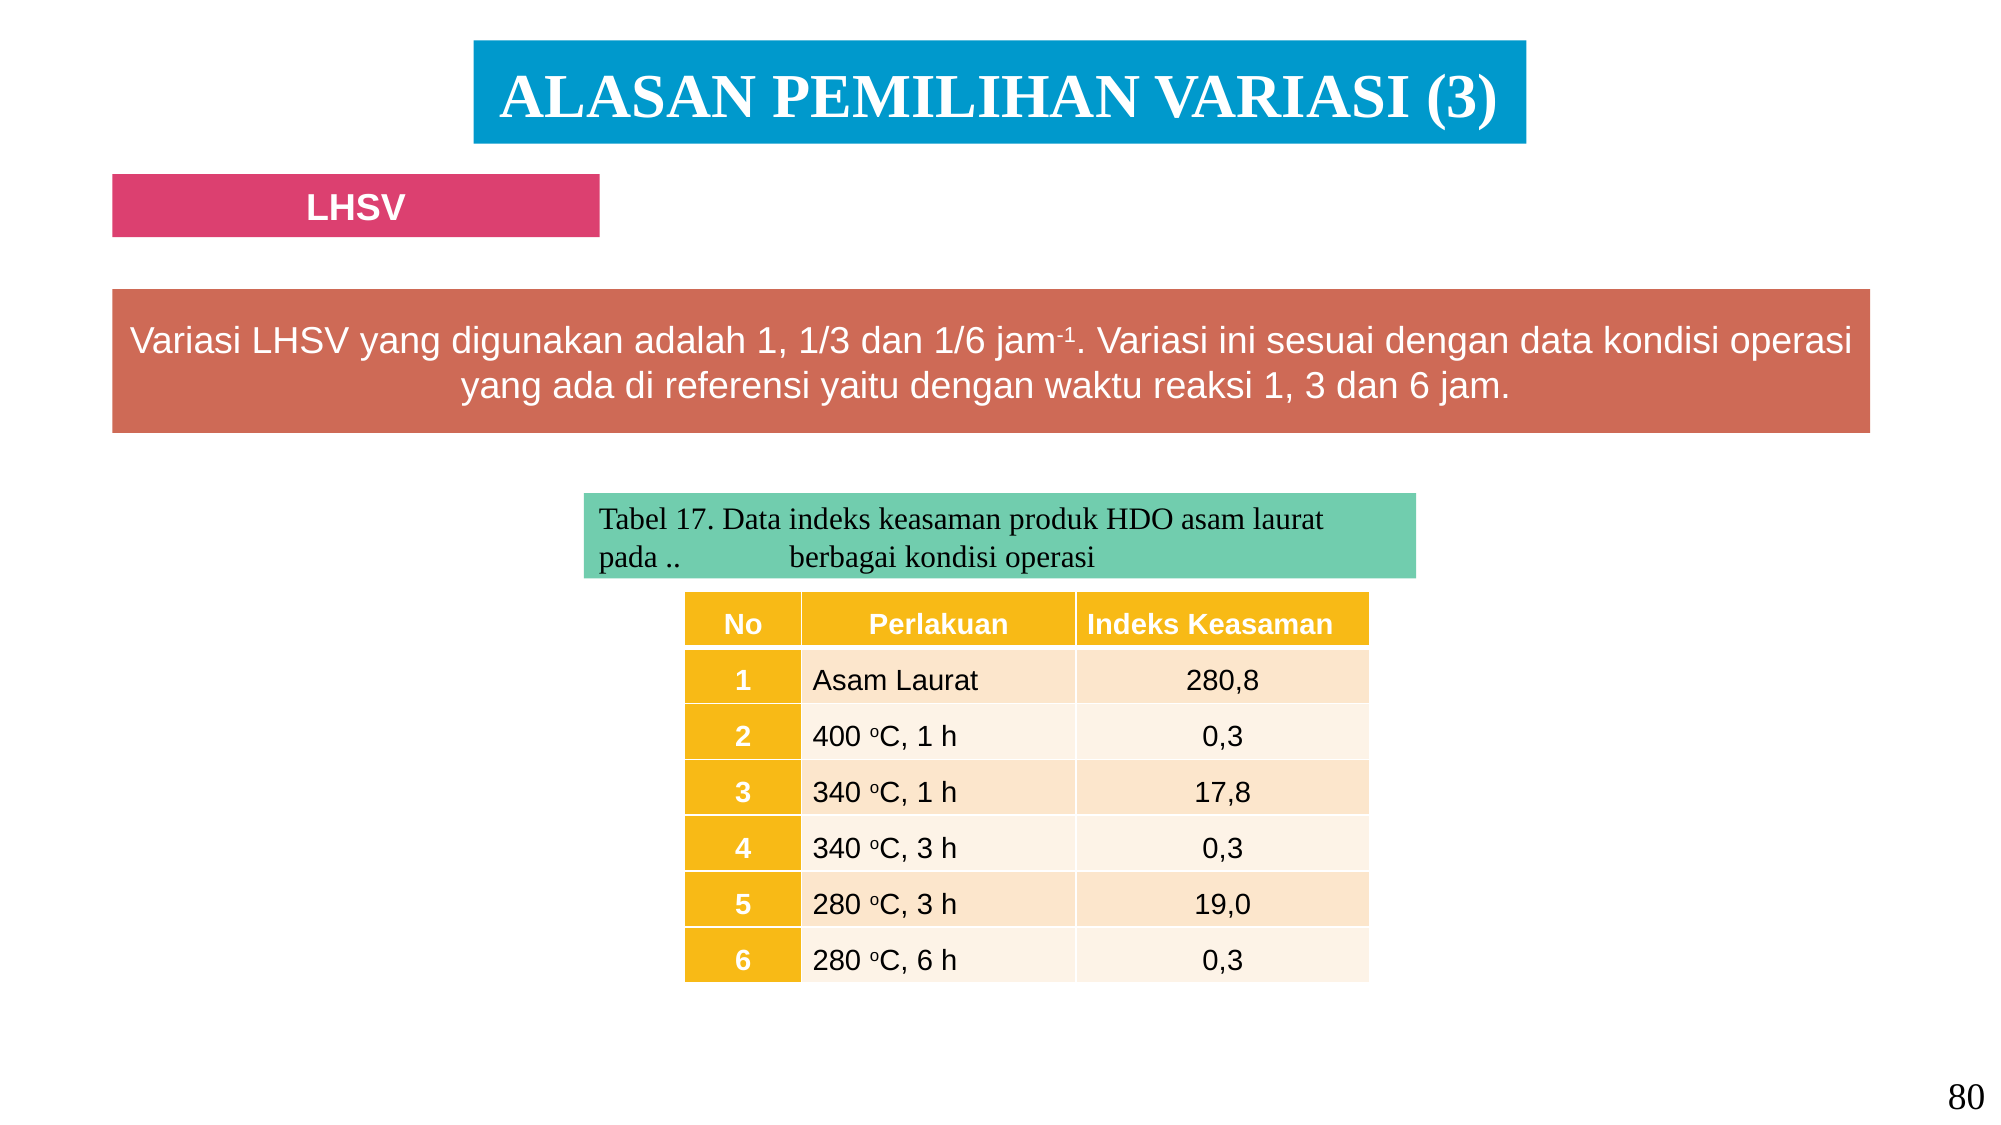

ALASAN PEMILIHAN VARIASI (3)
LHSV
Variasi LHSV yang digunakan adalah 1, 1/3 dan 1/6 jam-1. Variasi ini sesuai dengan data kondisi operasi yang ada di referensi yaitu dengan waktu reaksi 1, 3 dan 6 jam.
Tabel 17. Data indeks keasaman produk HDO asam laurat pada ..              berbagai kondisi operasi
| No | Perlakuan | Indeks Keasaman |
| --- | --- | --- |
| 1 | Asam Laurat | 280,8 |
| 2 | 400 oC, 1 h | 0,3 |
| 3 | 340 oC, 1 h | 17,8 |
| 4 | 340 oC, 3 h | 0,3 |
| 5 | 280 oC, 3 h | 19,0 |
| 6 | 280 oC, 6 h | 0,3 |